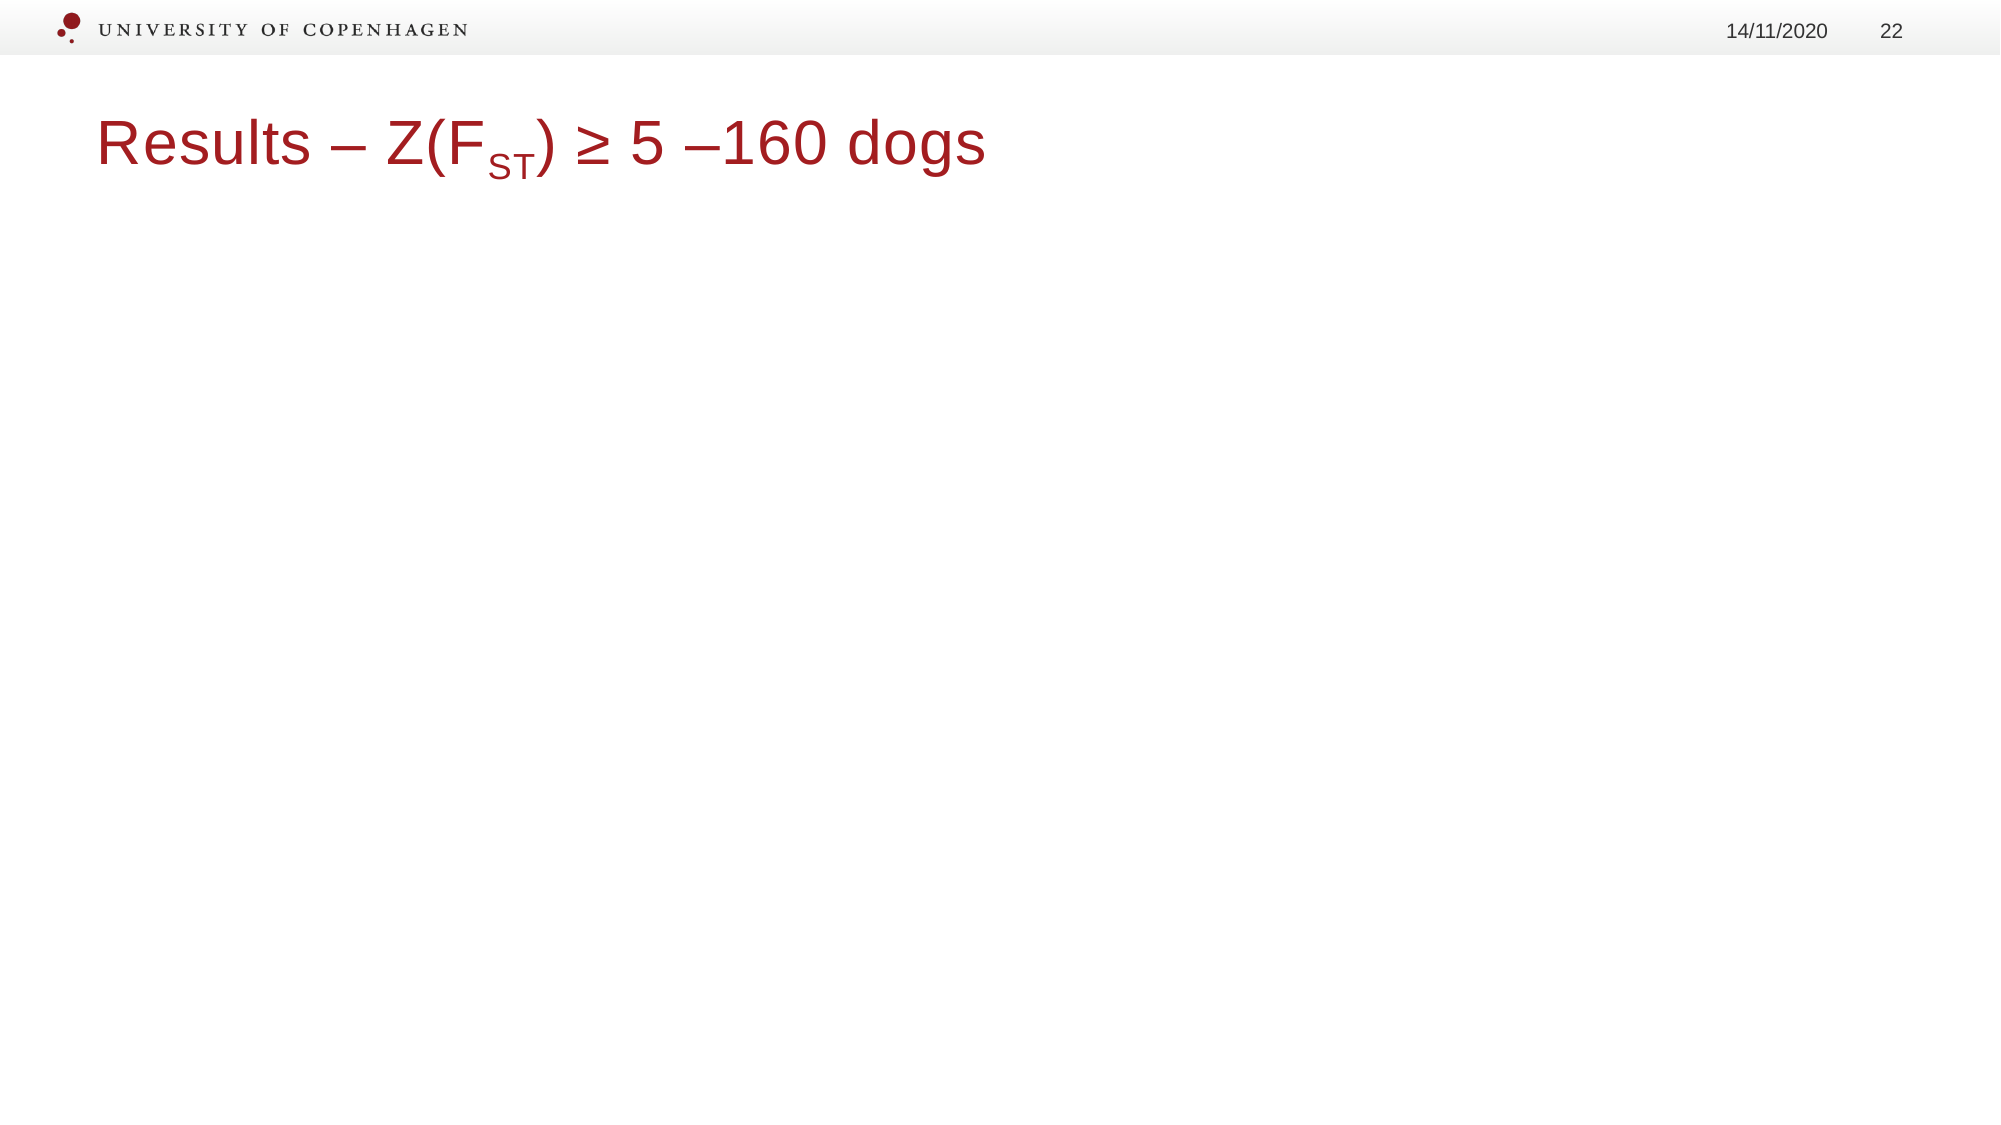

14/11/2020
22
# Results – Z(FST) ≥ 5 –160 dogs